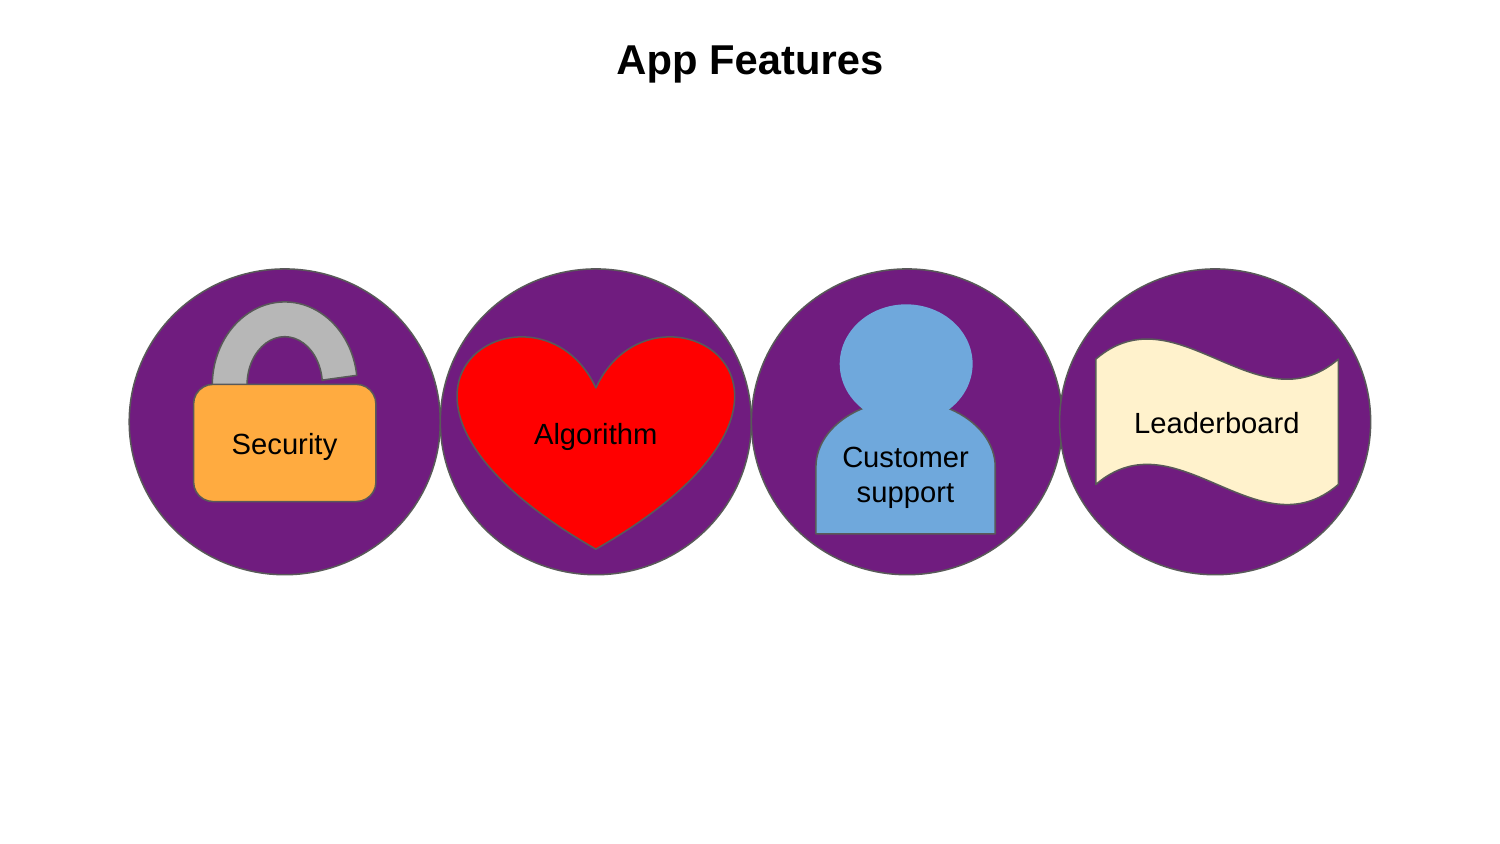

App Features

Algorithm
Leaderboard

Security
Customer support